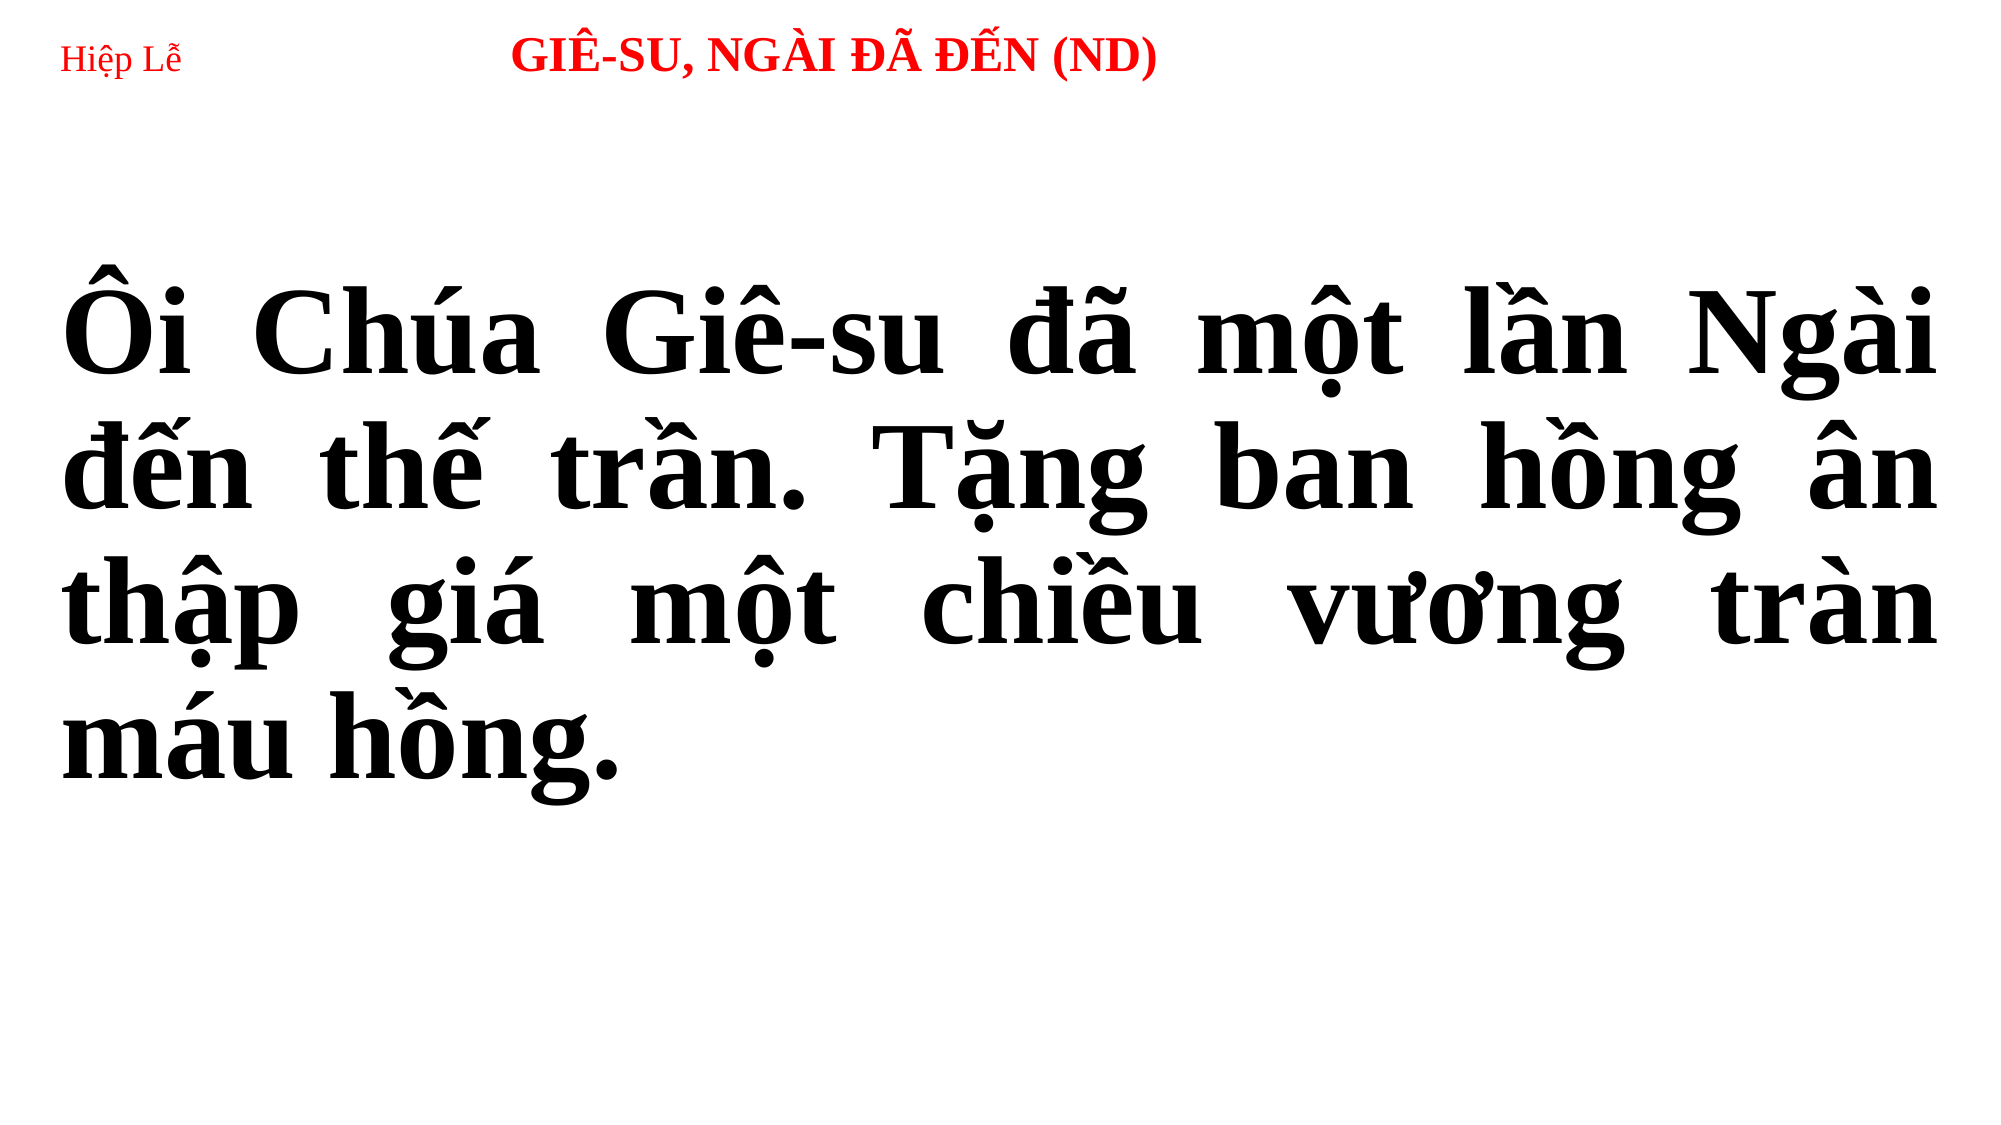

# Hiệp Lễ                    	GIÊ-SU, NGÀI ĐÃ ĐẾN (ND)
Ôi Chúa Giê-su đã một lần Ngài đến thế trần. Tặng ban hồng ân thập giá một chiều vương tràn máu hồng.